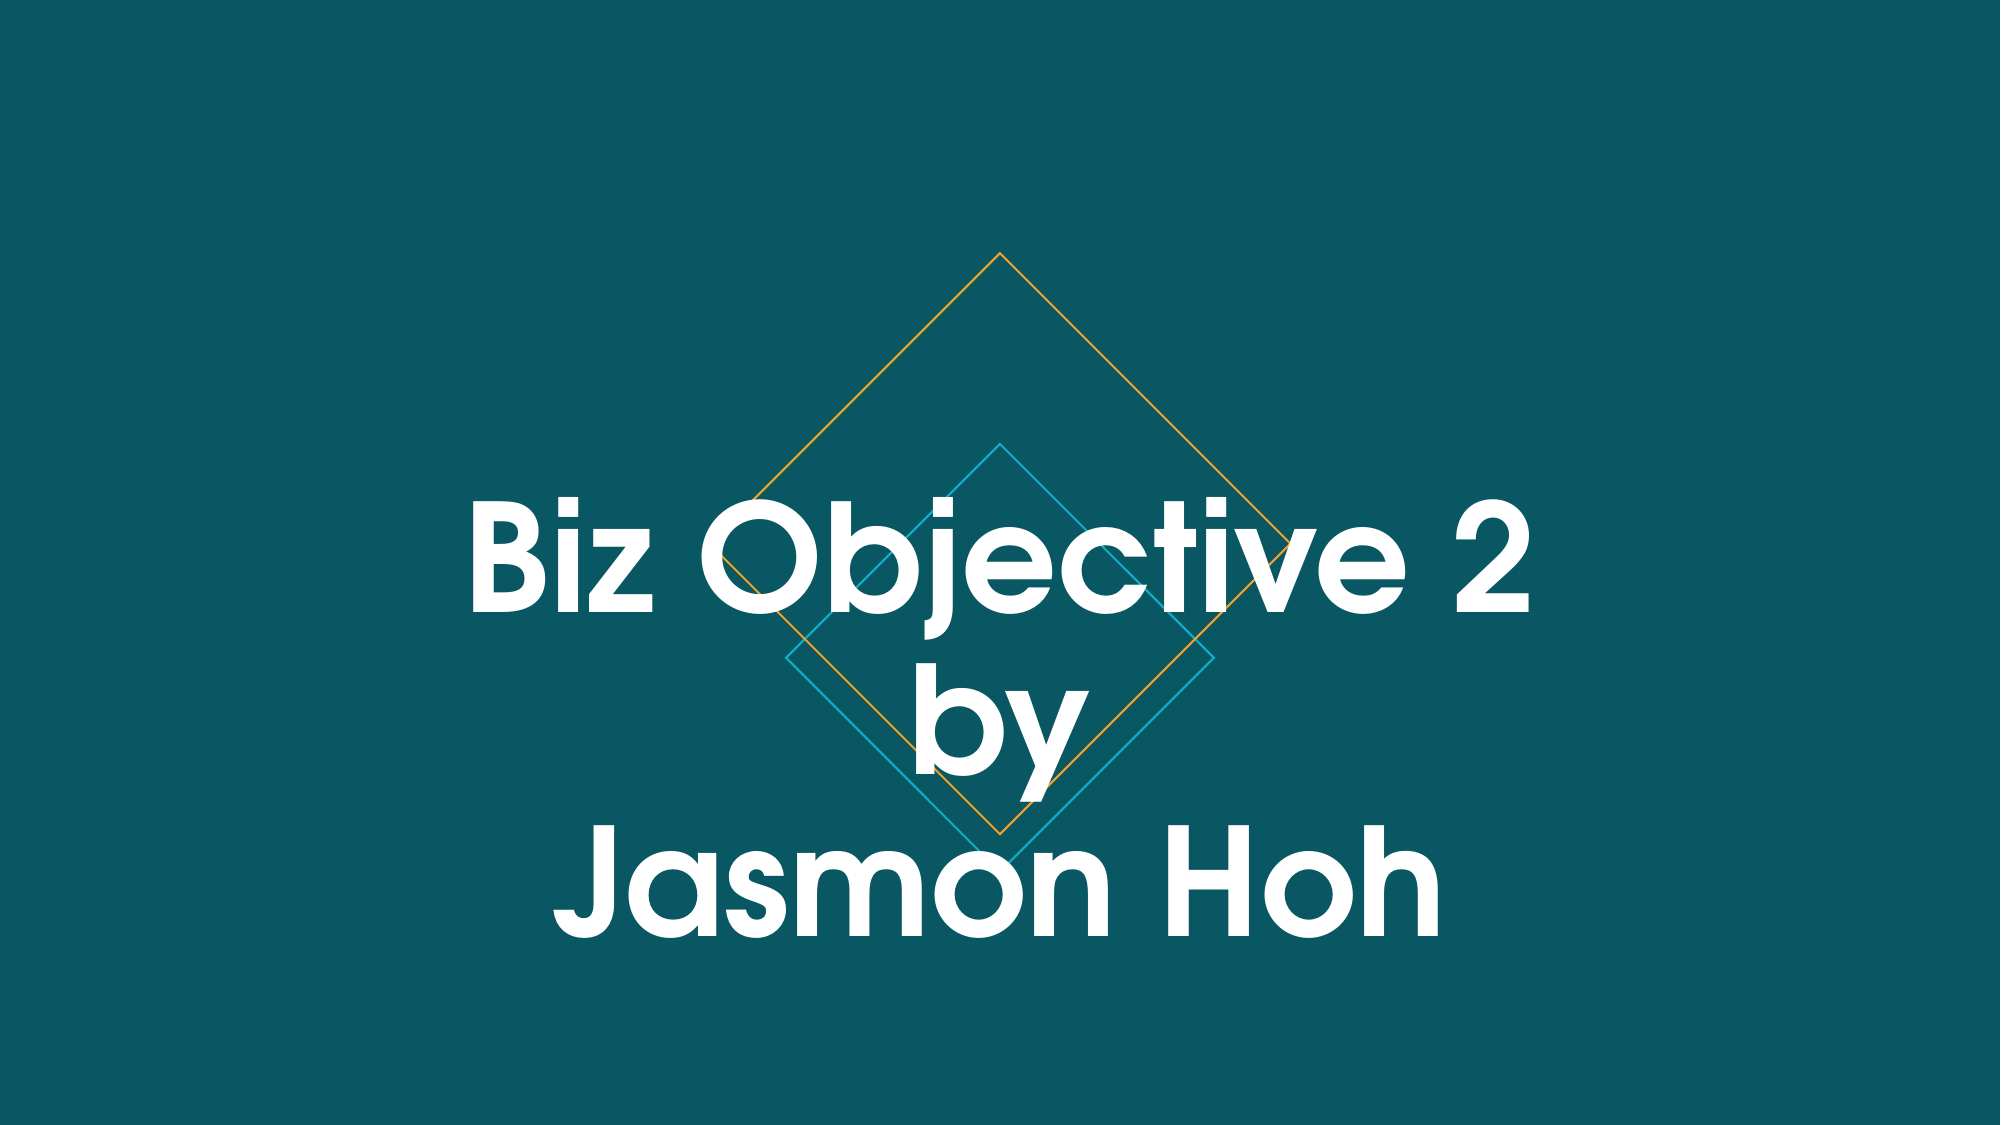

# Biz Objective 2
by
Jasmon Hoh